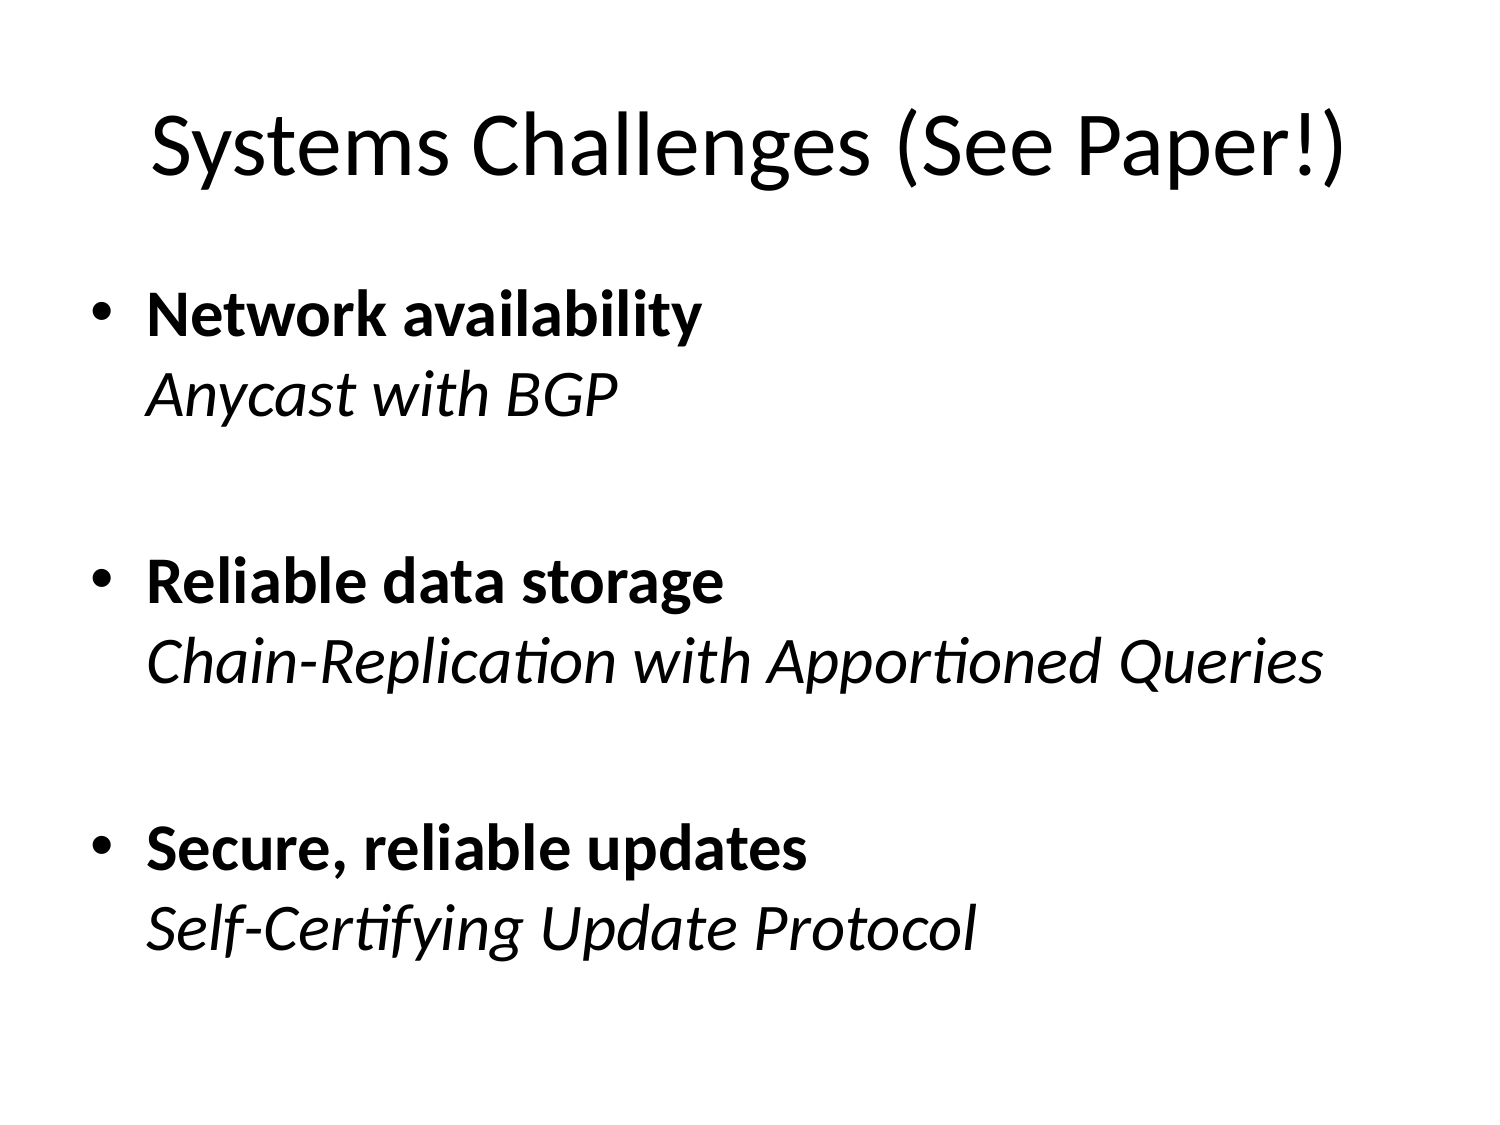

# Systems Challenges (See Paper!)
Network availability
Anycast with BGP

Reliable data storage
Chain-Replication with Apportioned Queries

Secure, reliable updates
Self-Certifying Update Protocol